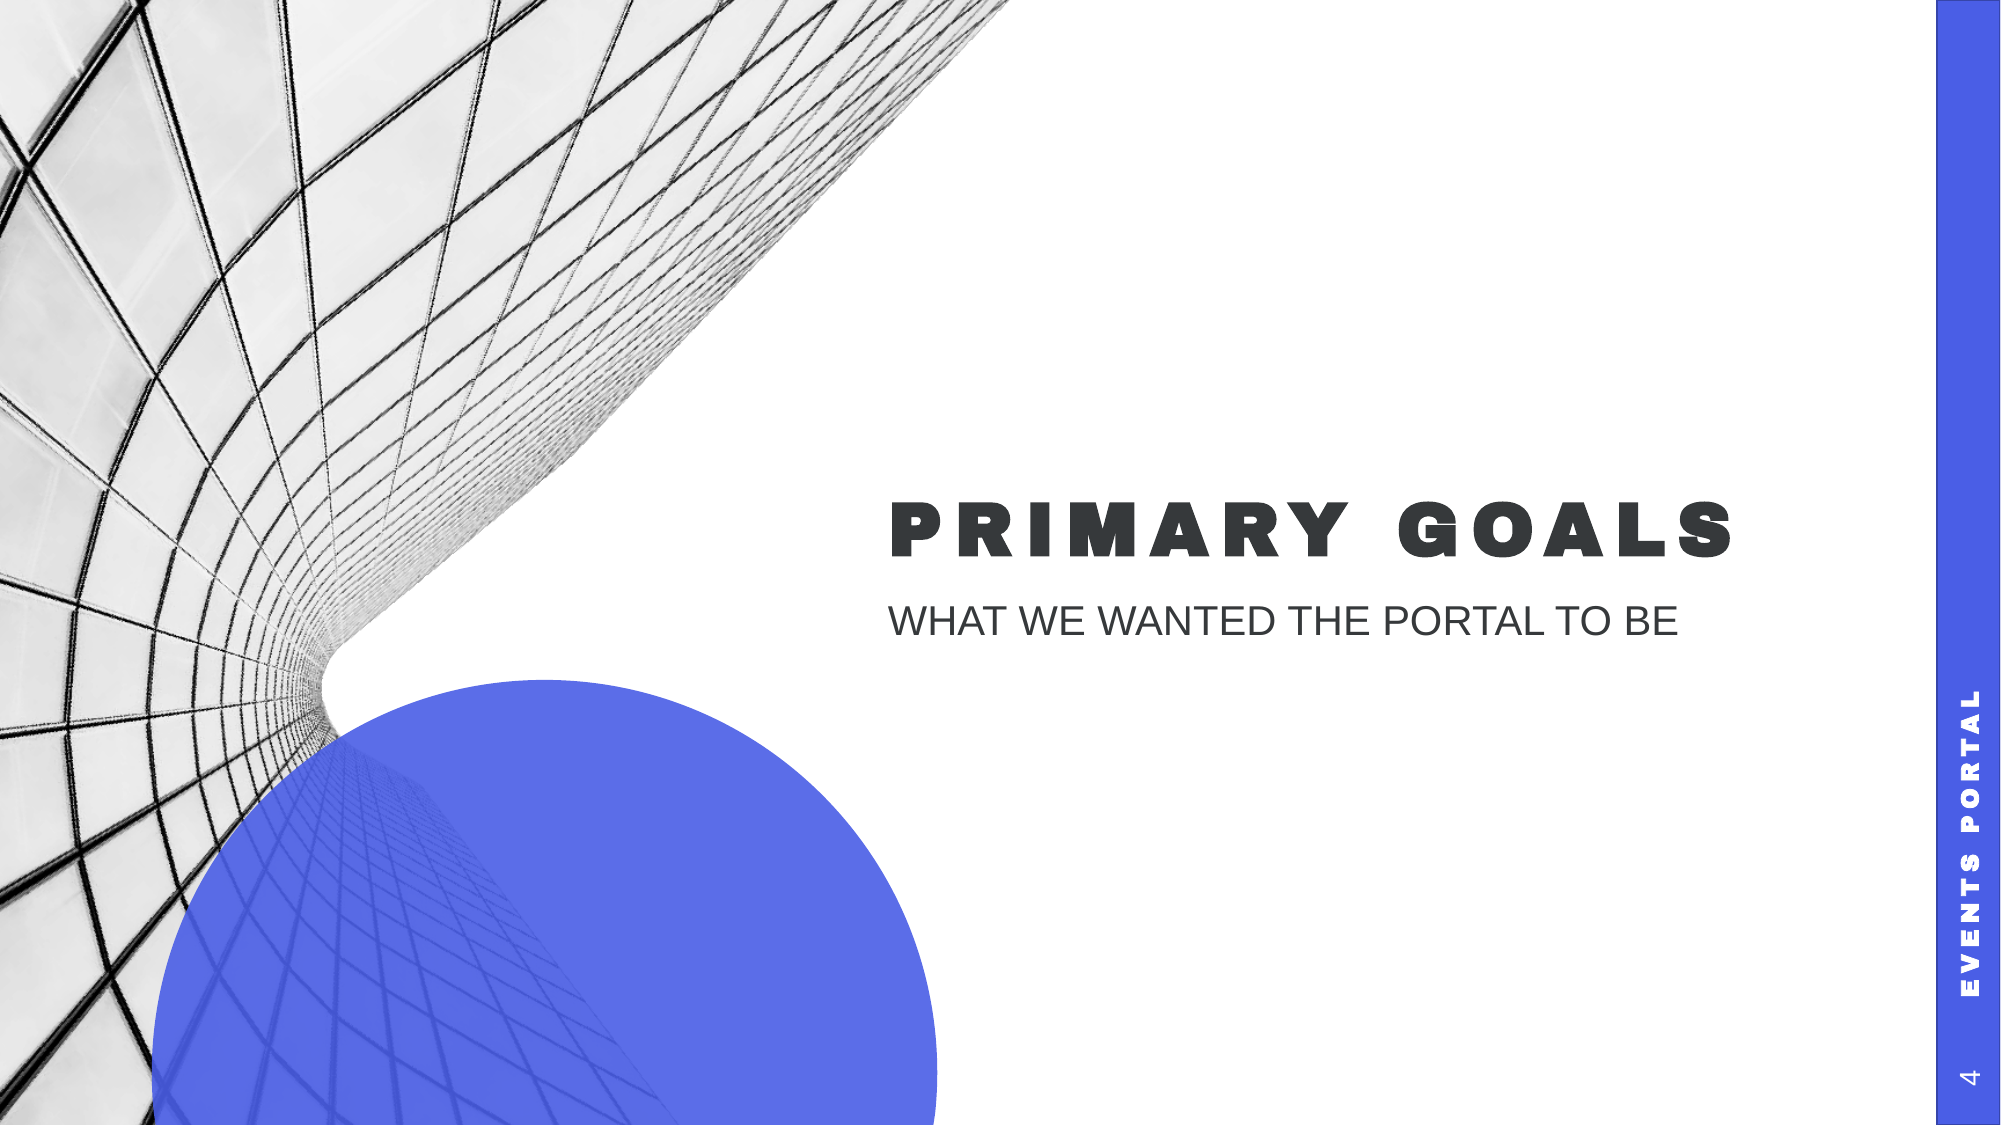

# PRIMARY GOALS
Events portal
WHAT WE WANTED THE PORTAL TO BE
4